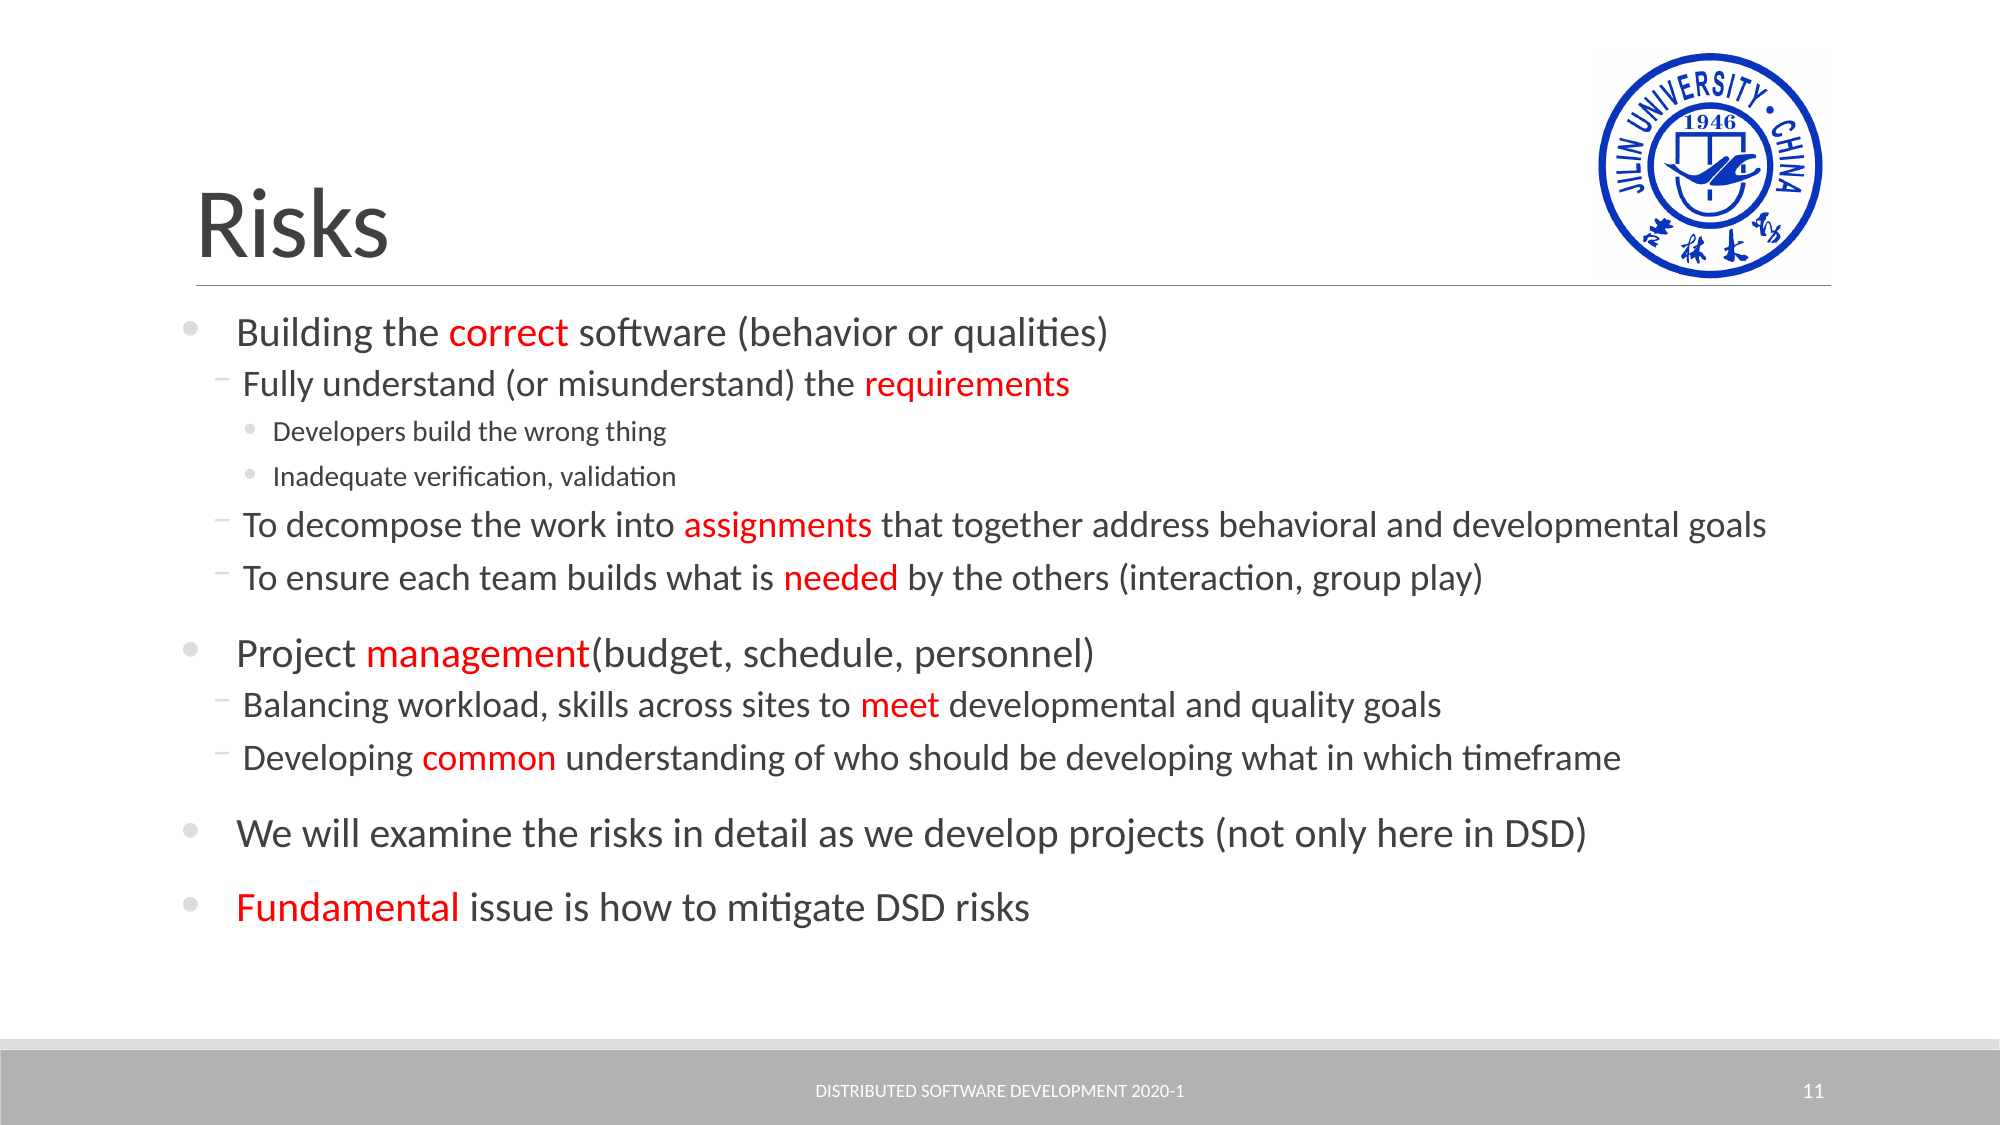

# Risks
Building the correct software (behavior or qualities)
Fully understand (or misunderstand) the requirements
Developers build the wrong thing
Inadequate verification, validation
To decompose the work into assignments that together address behavioral and developmental goals
To ensure each team builds what is needed by the others (interaction, group play)
Project management(budget, schedule, personnel)
Balancing workload, skills across sites to meet developmental and quality goals
Developing common understanding of who should be developing what in which timeframe
We will examine the risks in detail as we develop projects (not only here in DSD)
Fundamental issue is how to mitigate DSD risks
Distributed Software Development 2020-1
11